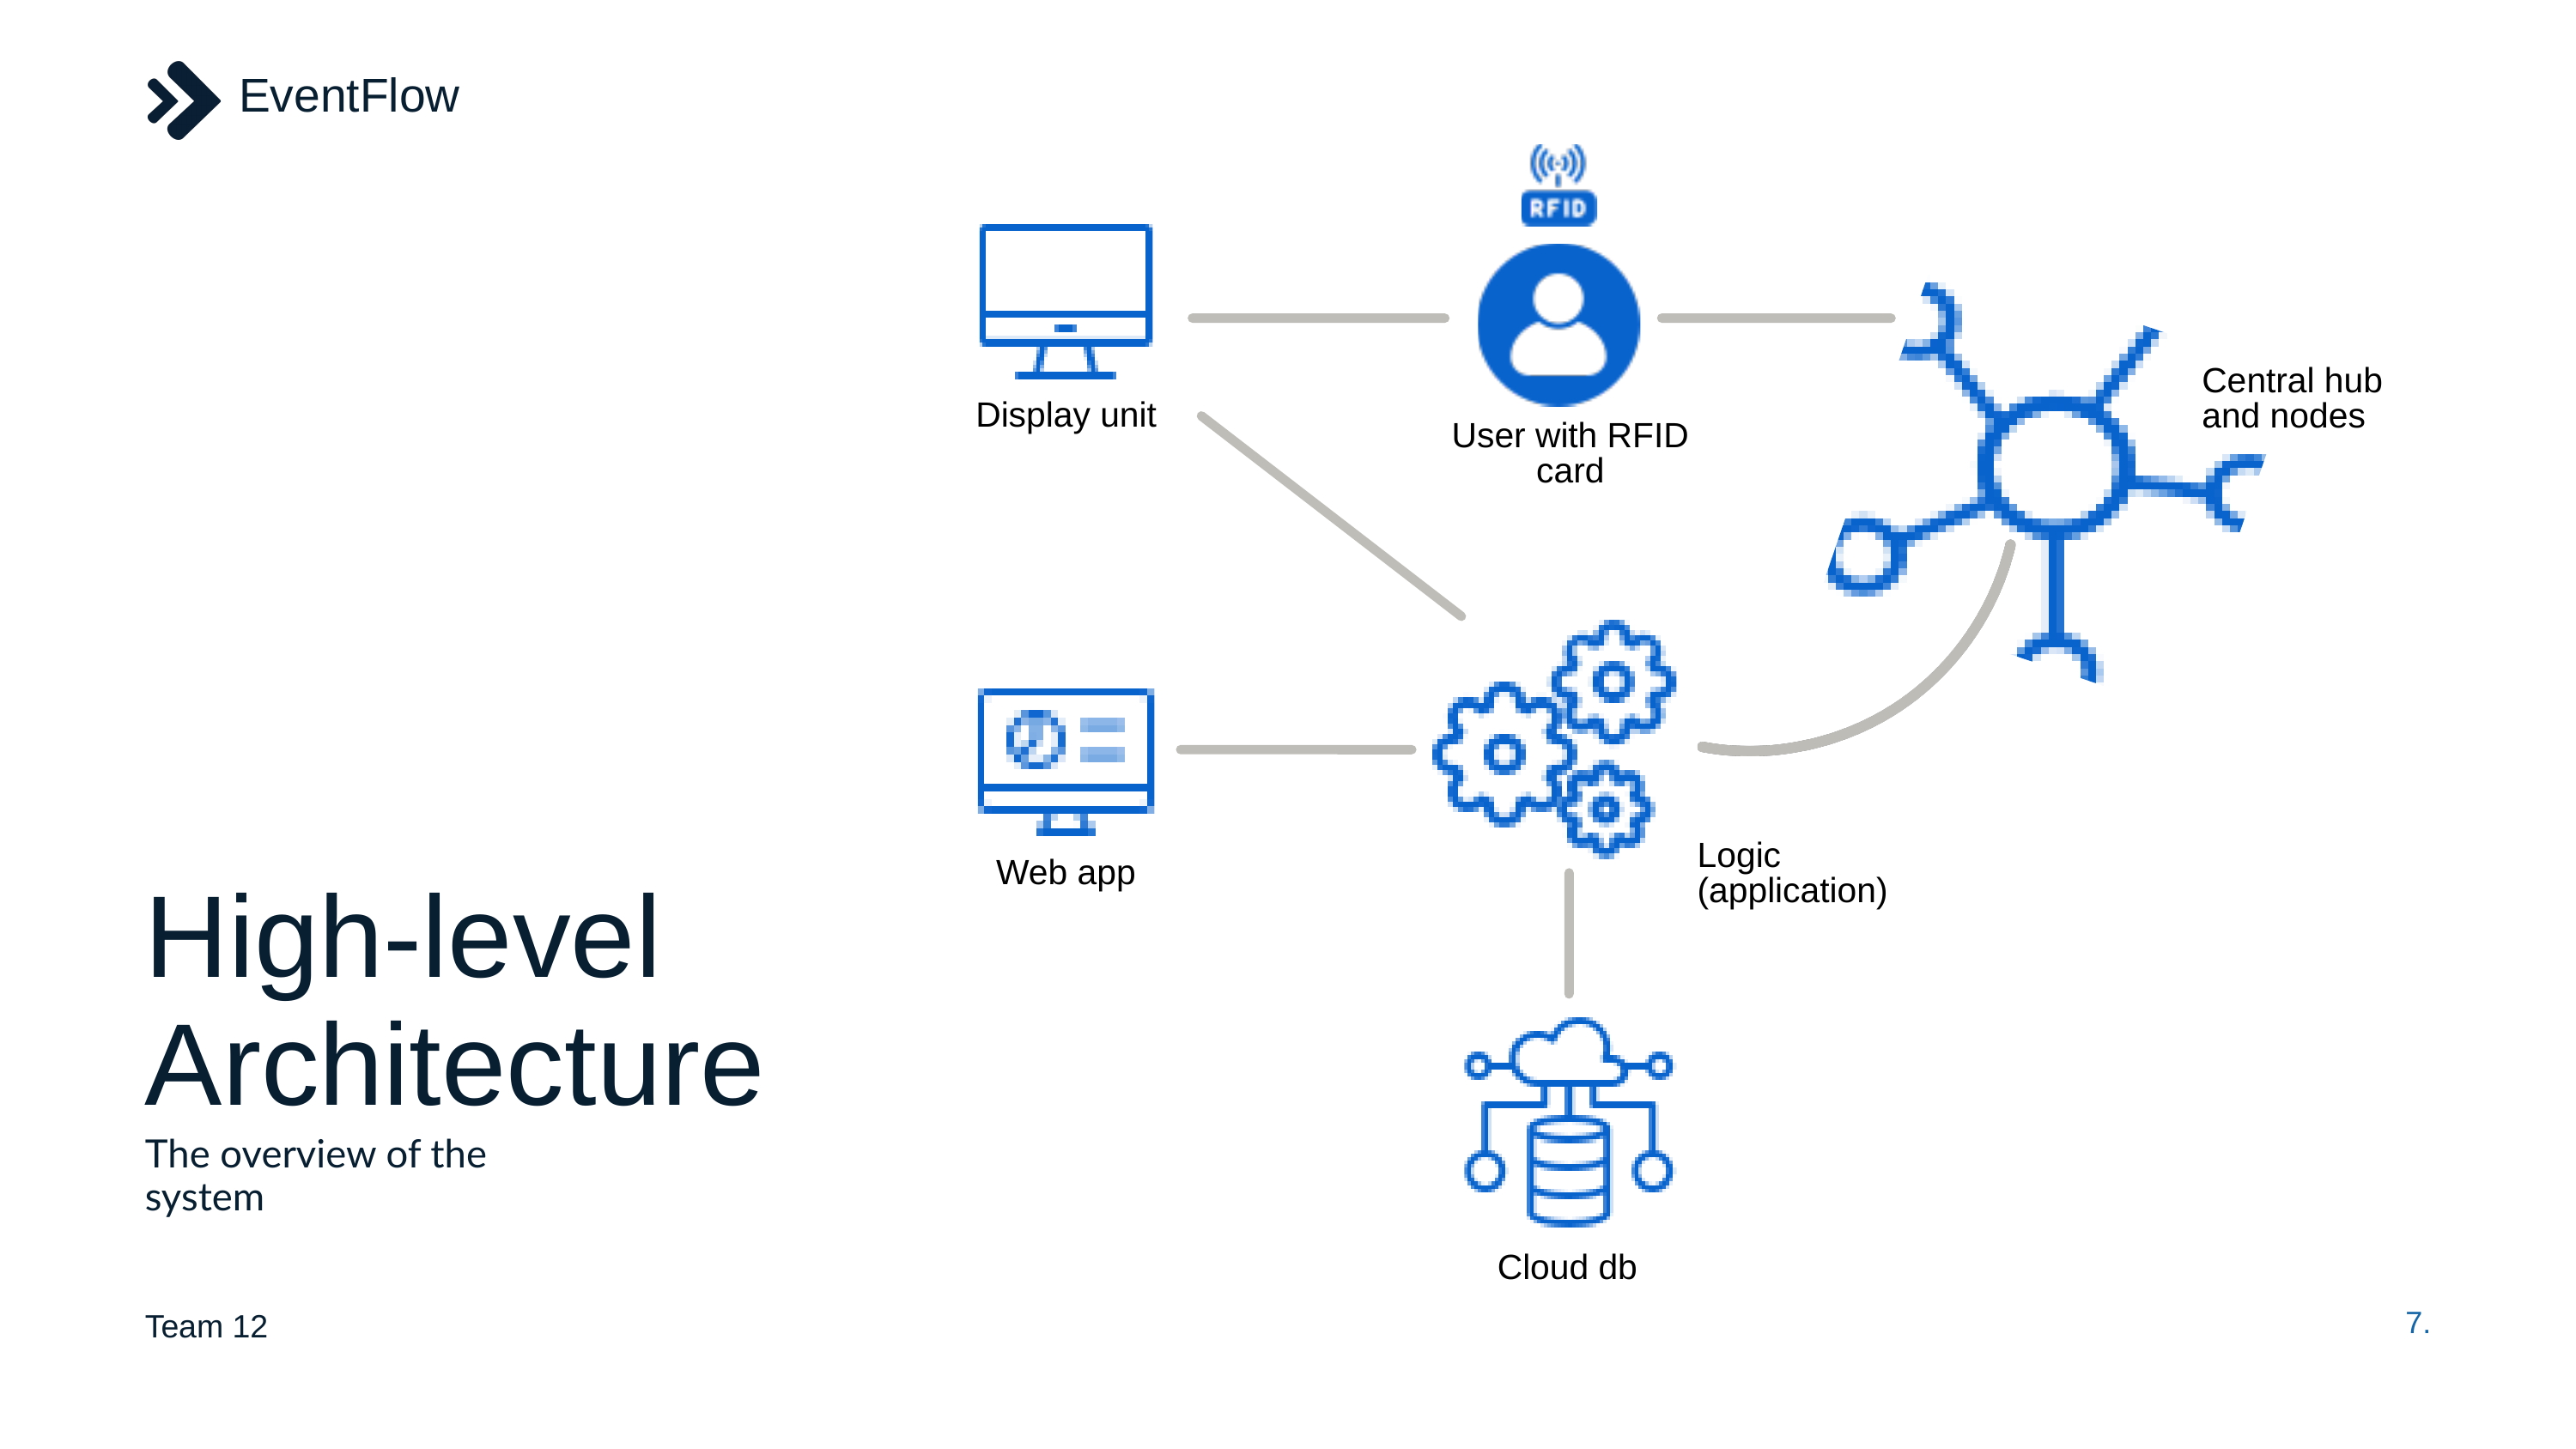

EventFlow

Central hub and nodes
Display unit

User with RFID card

Logic (application)
Web app

High-level Architecture

The overview of the system
Cloud db
Team 12
7.